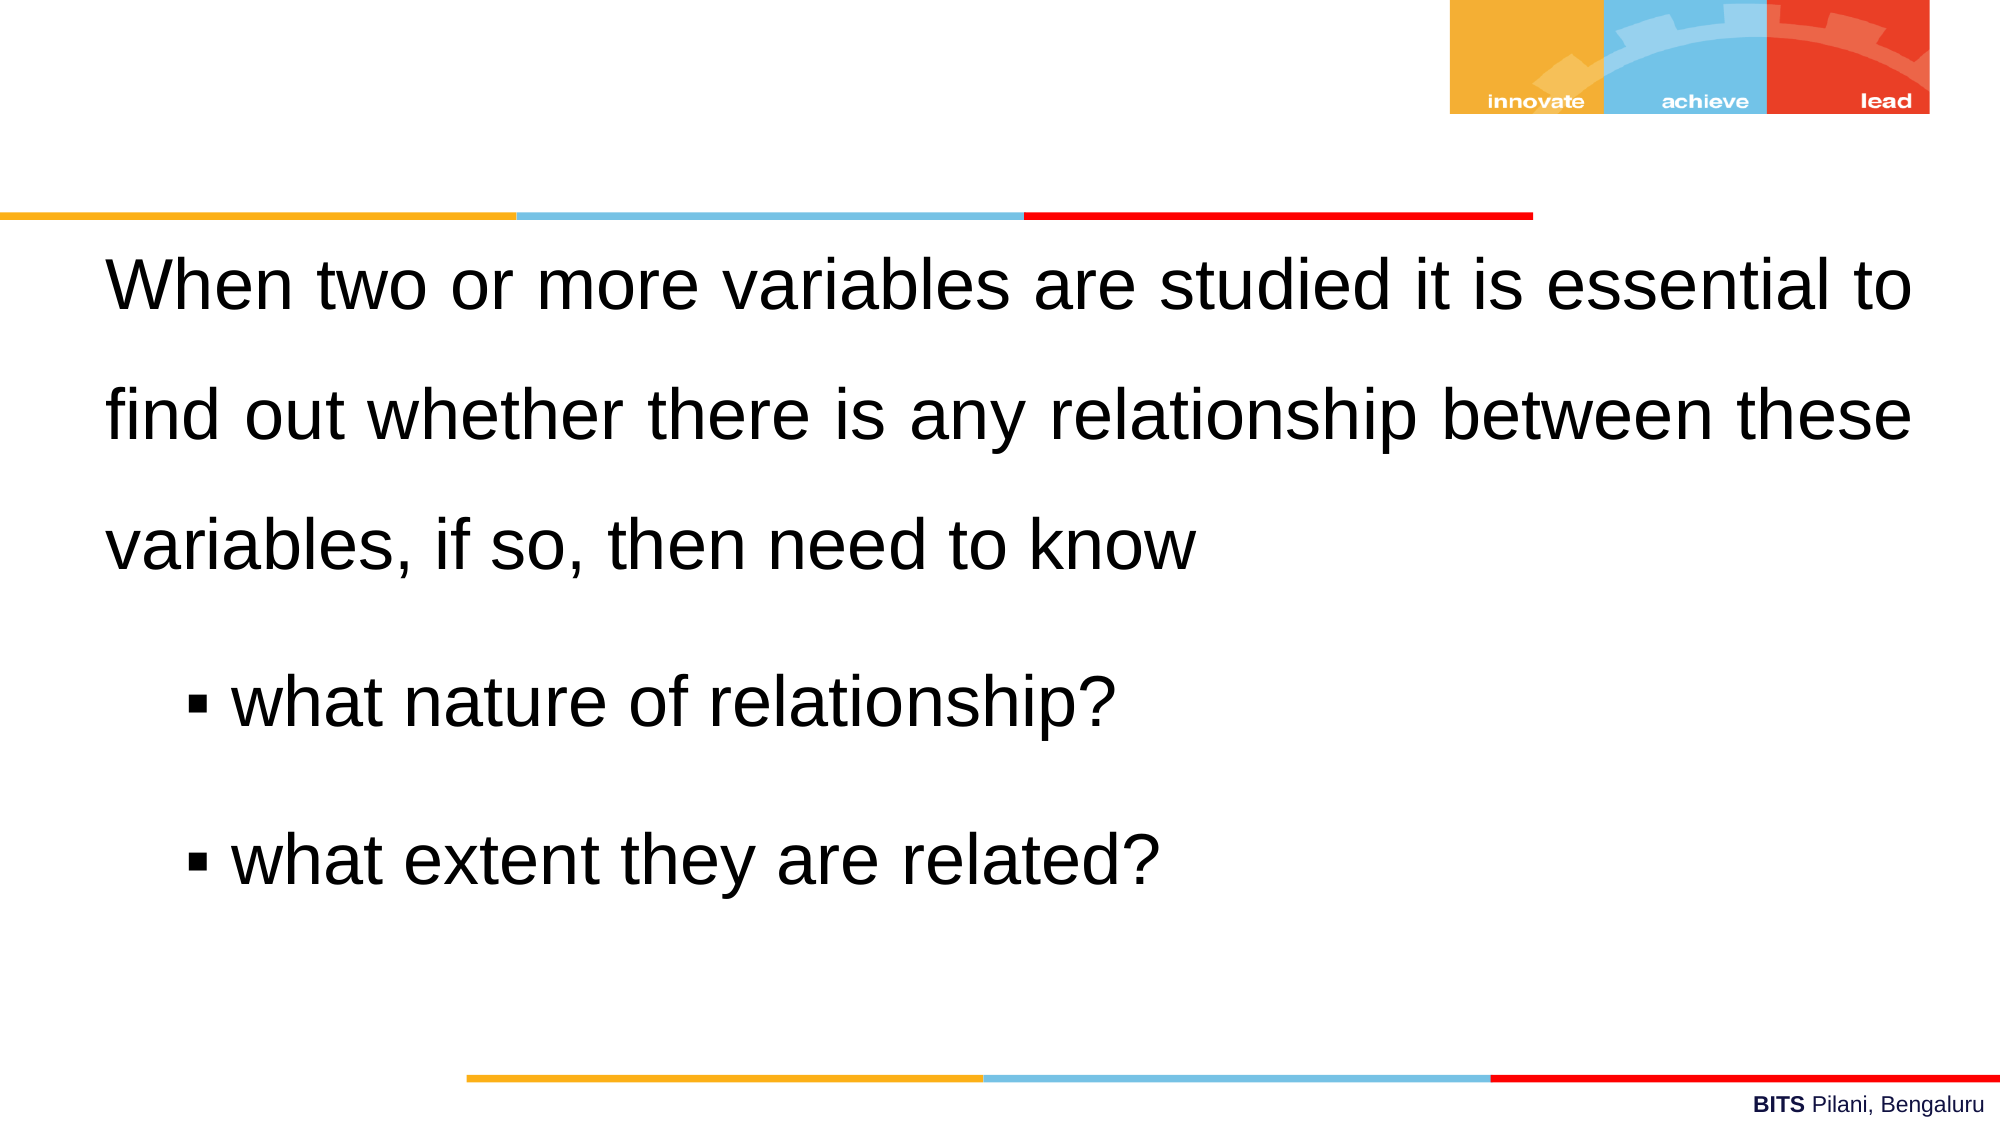

When two or more variables are studied it is essential to find out whether there is any relationship between these variables, if so, then need to know
    ▪ what nature of relationship?
    ▪ what extent they are related?